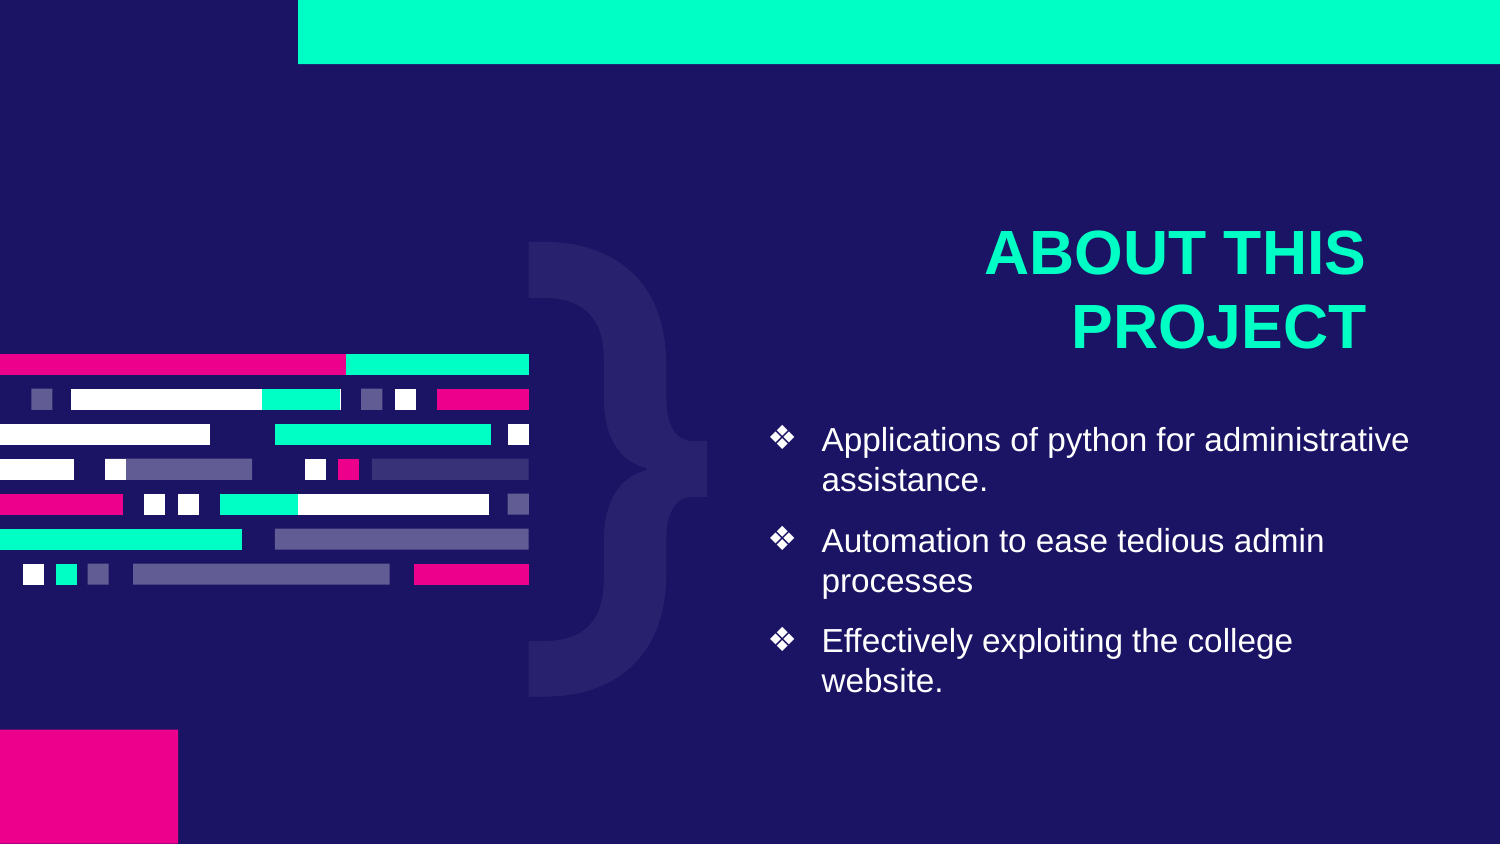

# ABOUT THIS PROJECT
Applications of python for administrative assistance.
Automation to ease tedious admin processes
Effectively exploiting the college website.